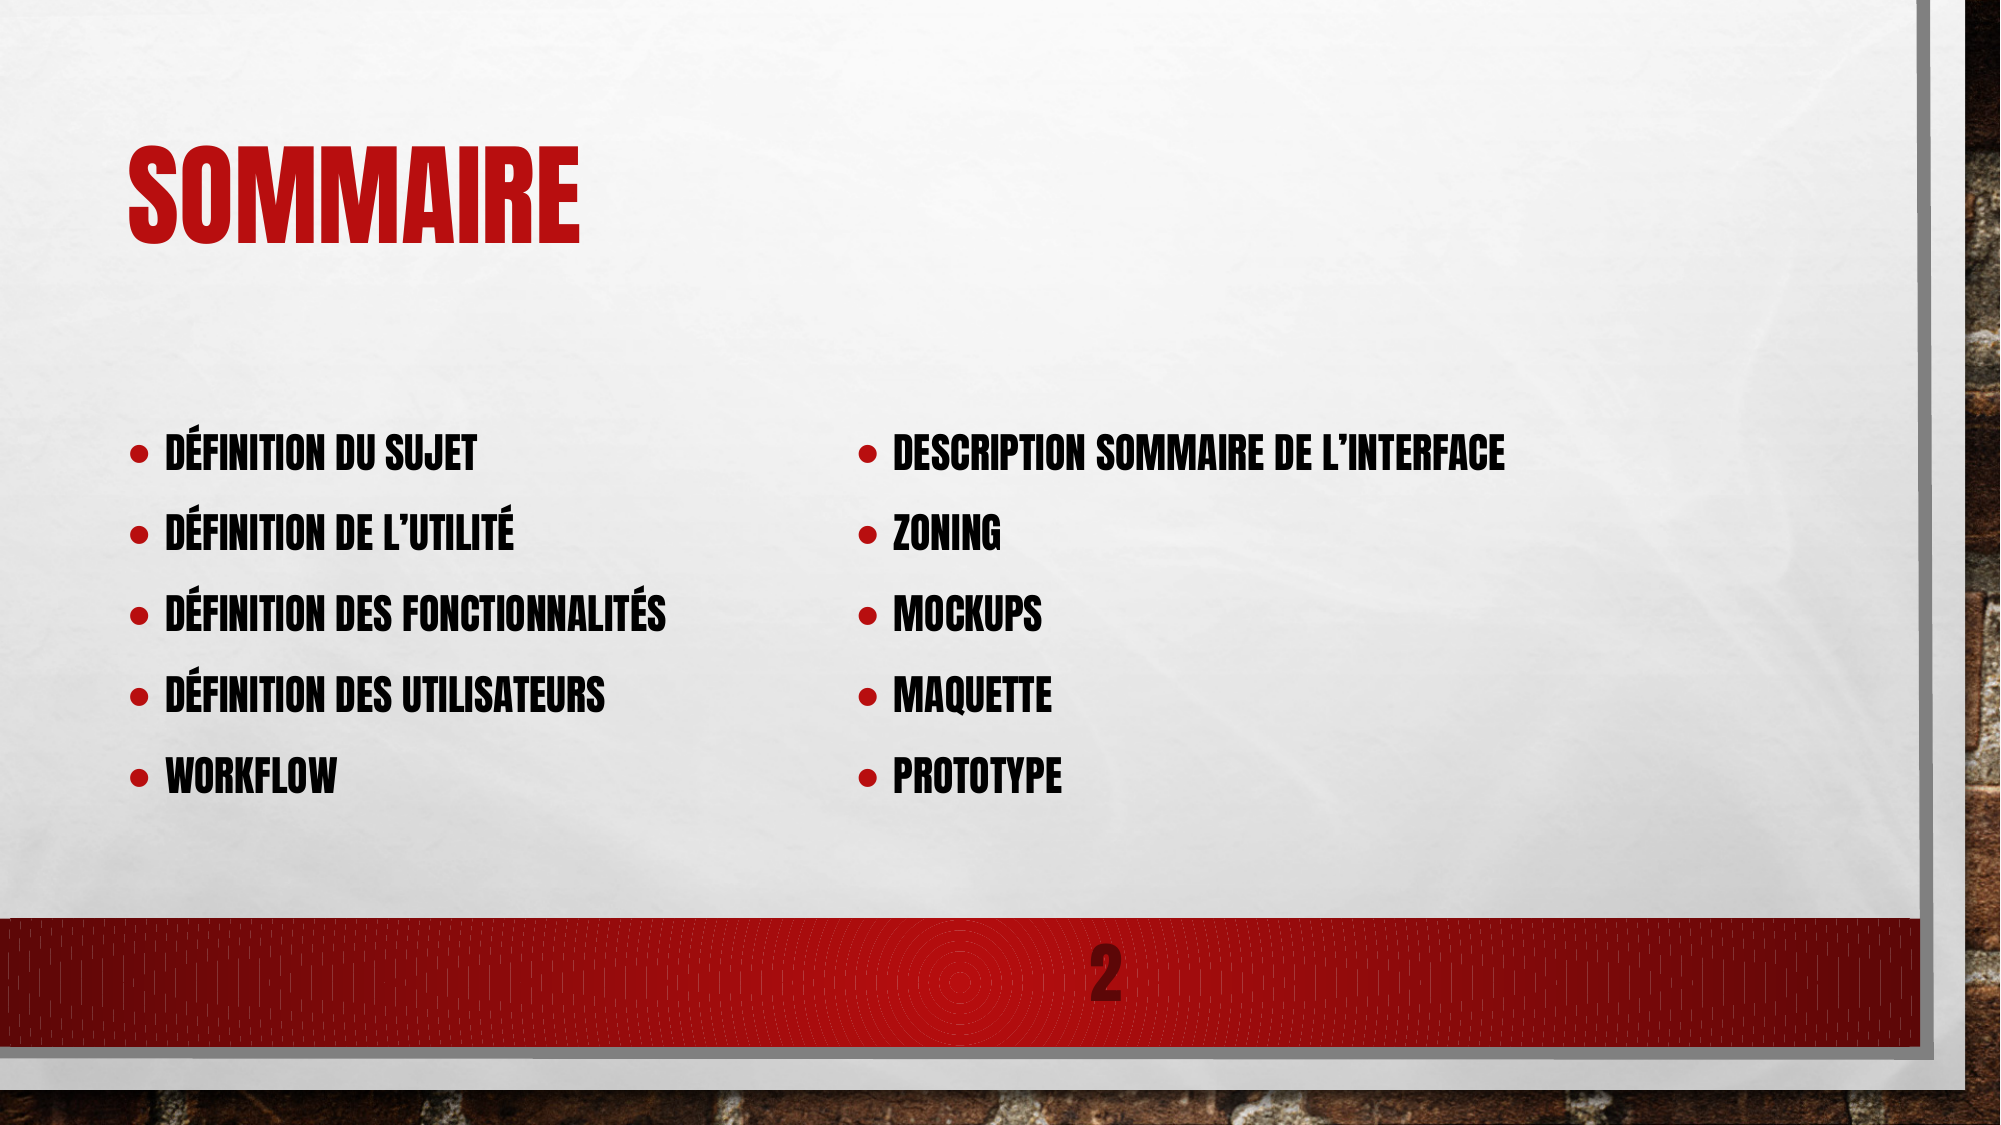

# Sommaire
Définition du Sujet
Définition de l’utilité
Définition des fonctionnalités
Définition des utilisateurs
Workflow
Description sommaire de l’interface
Zoning
Mockups
Maquette
Prototype
2